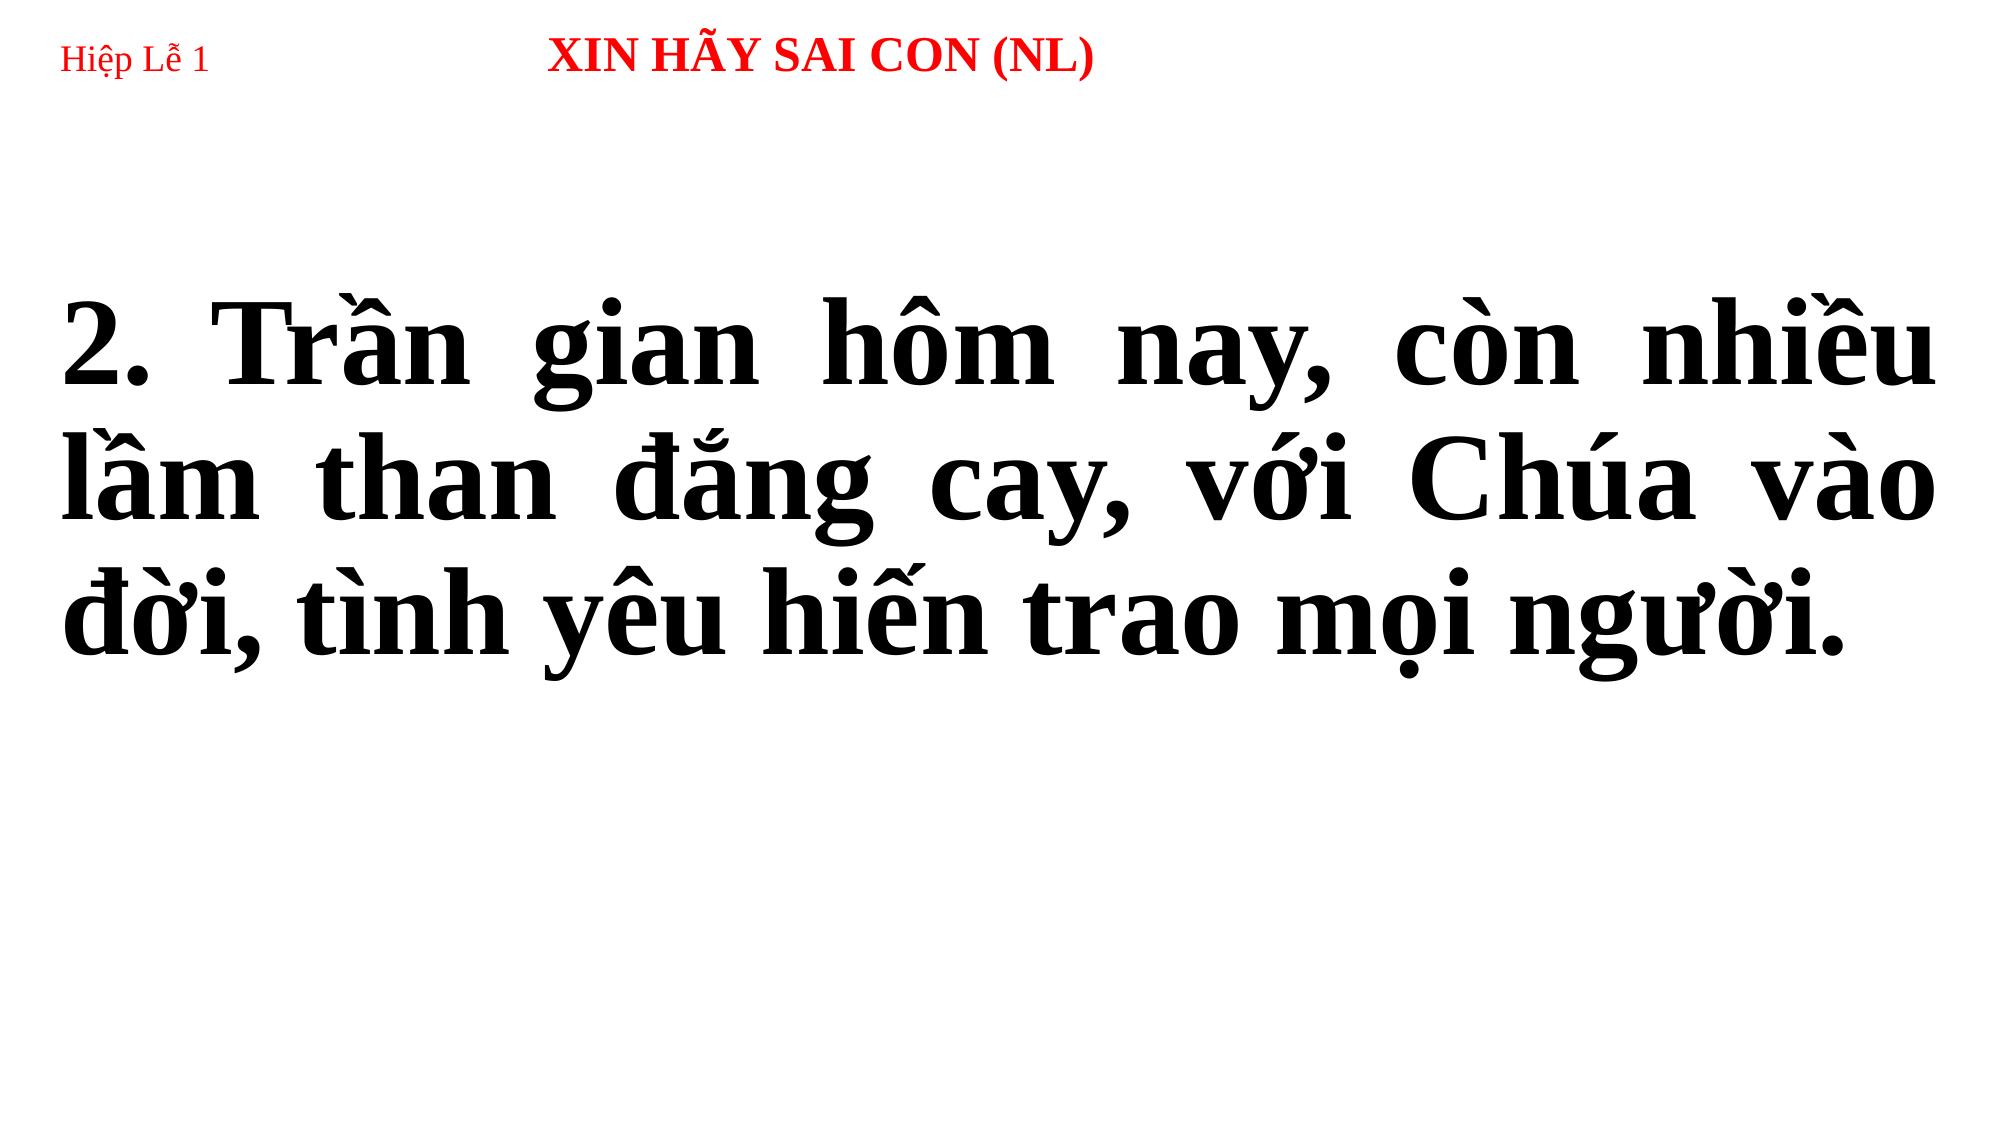

# Hiệp Lễ 1                    	    XIN HÃY SAI CON (NL)
2. Trần gian hôm nay, còn nhiều lầm than đắng cay, với Chúa vào đời, tình yêu hiến trao mọi người.